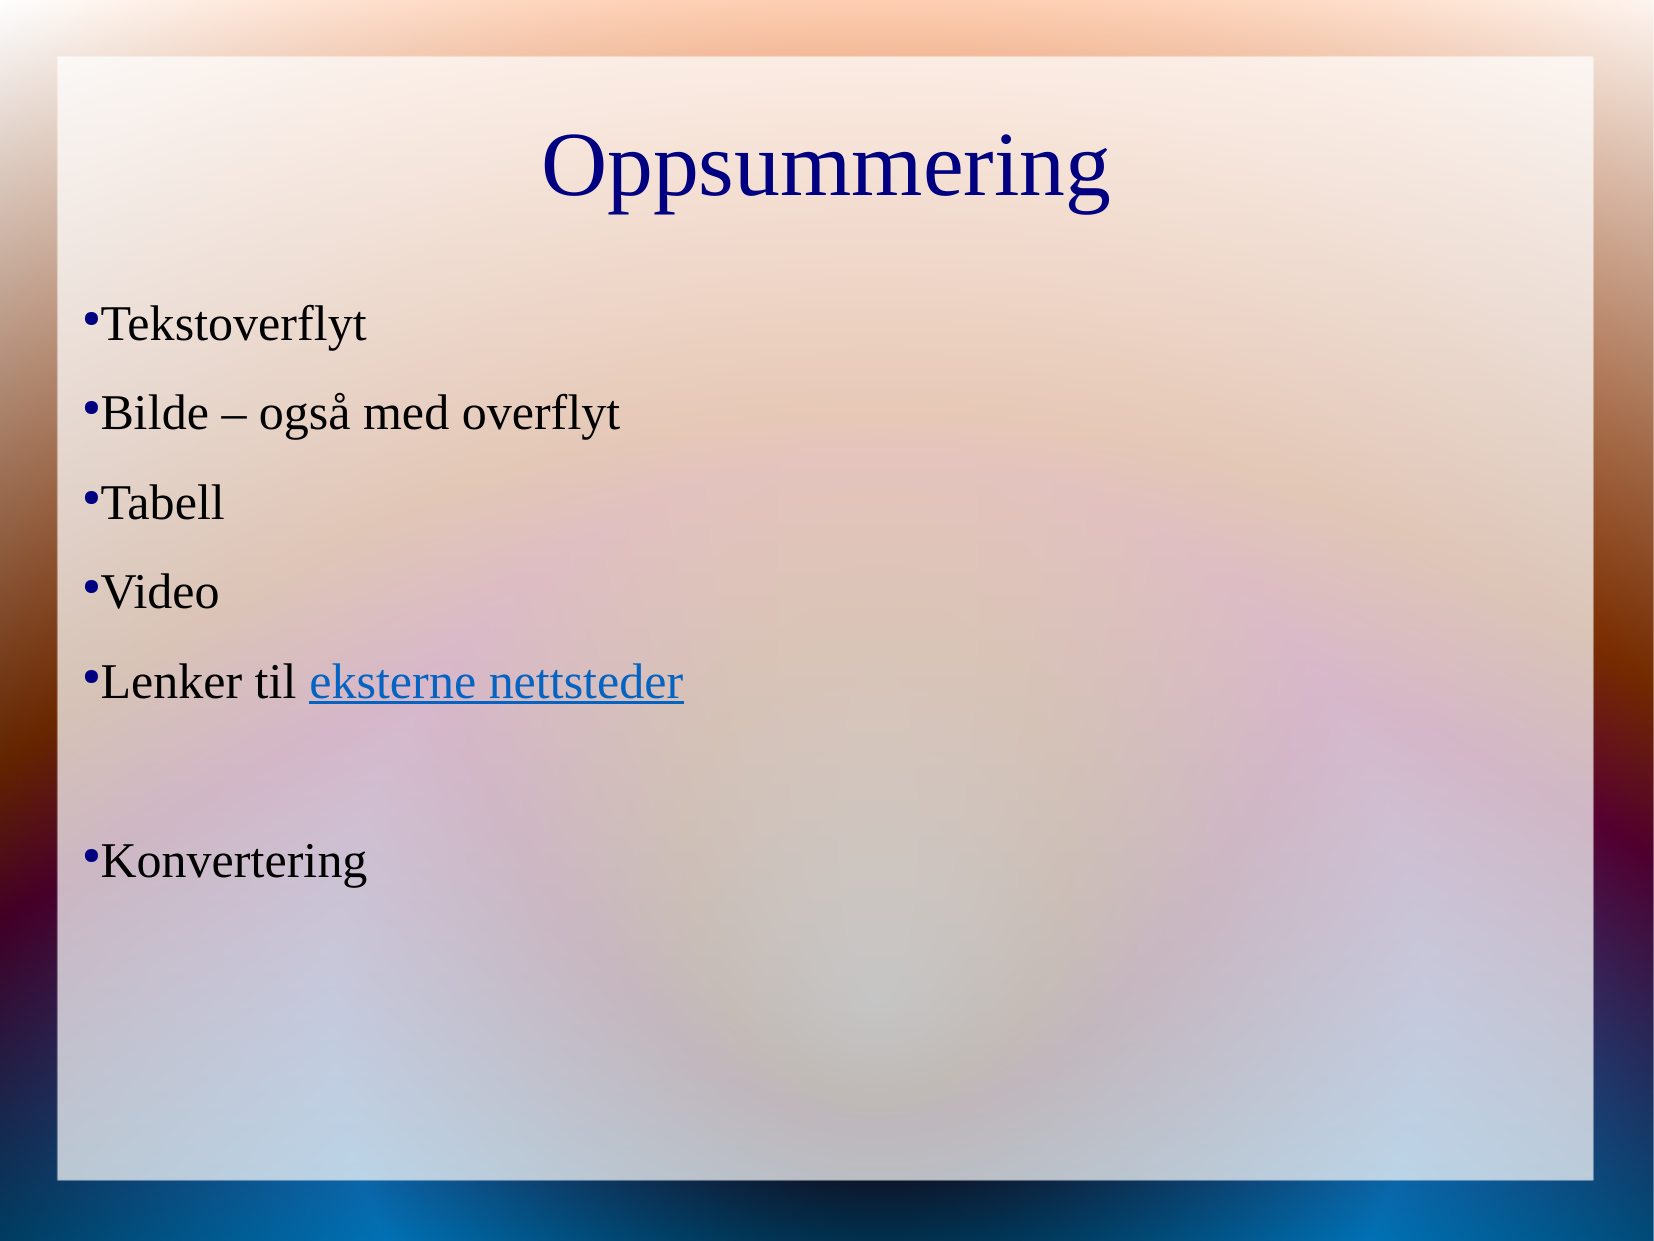

Oppsummering
Tekstoverflyt
Bilde – også med overflyt
Tabell
Video
Lenker til eksterne nettsteder

Konvertering